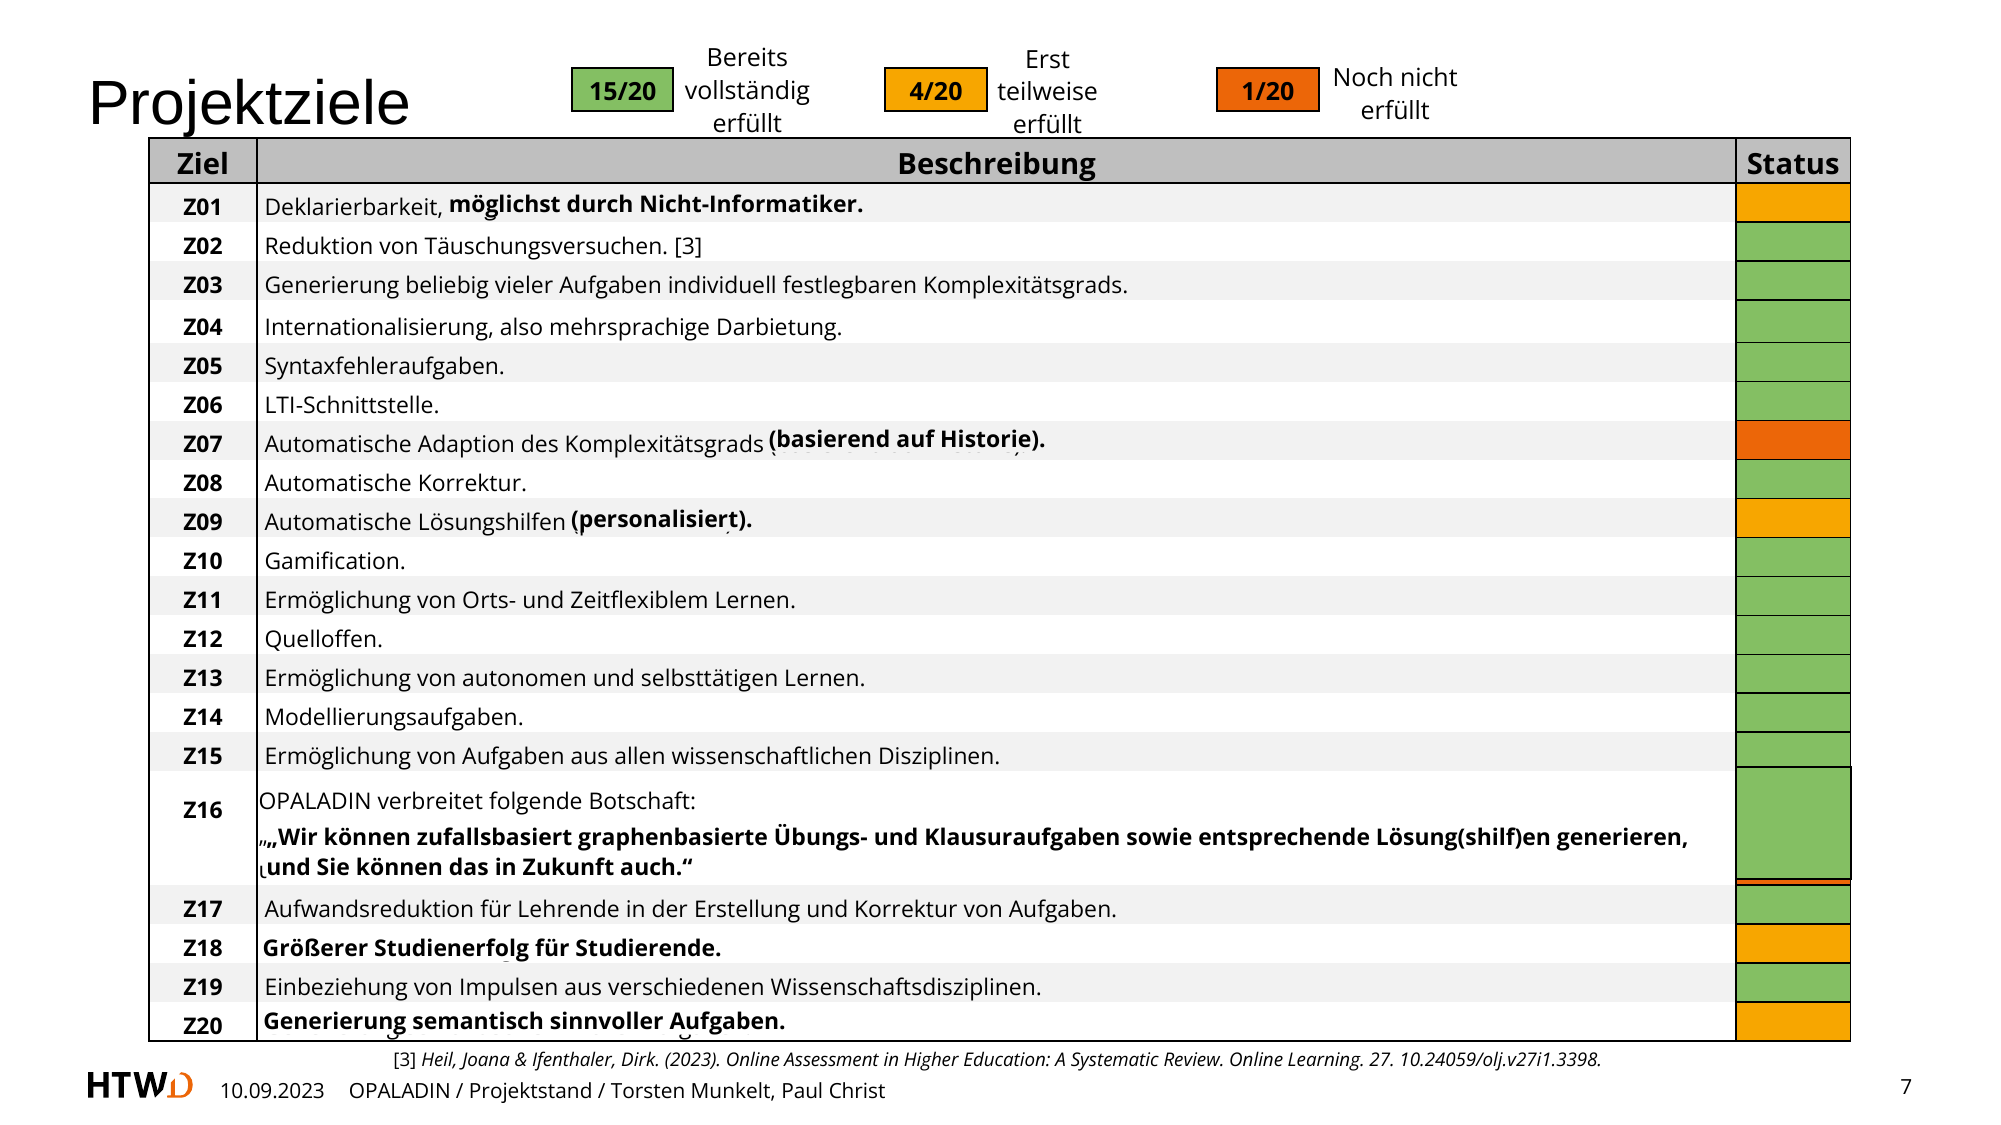

Bereits vollständig erfüllt
Erst teilweise erfüllt
Noch nicht
erfüllt
# Projektziele
15/20
1/20
14/20
4/20
2/20
| Ziel | Beschreibung | Status |
| --- | --- | --- |
| Z01 | Deklarierbarkeit, möglichst durch Nicht-Informatiker. |  |
| Z02 | Reduktion von Täuschungsversuchen. [3] |  |
| Z03 | Generierung beliebig vieler Aufgaben individuell festlegbaren Komplexitätsgrads. |  |
| Z04 | Internationalisierung, also mehrsprachige Darbietung. |  |
| Z05 | Syntaxfehleraufgaben. |  |
| Z06 | LTI-Schnittstelle. |  |
| Z07 | Automatische Adaption des Komplexitätsgrads (basierend auf Historie). |  |
| Z08 | Automatische Korrektur. |  |
| Z09 | Automatische Lösungshilfen (personalisiert). |  |
| Z10 | Gamification. |  |
| Z11 | Ermöglichung von Orts- und Zeitflexiblem Lernen. |  |
| Z12 | Quelloffen. |  |
| Z13 | Ermöglichung von autonomen und selbsttätigen Lernen. |  |
| Z14 | Modellierungsaufgaben. |  |
| Z15 | Ermöglichung von Aufgaben aus allen wissenschaftlichen Disziplinen. |  |
| Z16 | OPALADIN verbreitet folgende Botschaft: „Wir können zufallsbasiert graphenbasierte Übungs- und Klausuraufgaben sowie entsprechende Lösung(shilf)en generieren, und Sie können das in Zukunft auch.“ |  |
| Z17 | Aufwandsreduktion für Lehrende in der Erstellung und Korrektur von Aufgaben. |  |
| Z18 | Größerer Studienerfolg für Studierende. |  |
| Z19 | Einbeziehung von Impulsen aus verschiedenen Wissenschaftsdisziplinen. |  |
| Z20 | Generierung semantisch sinnvoller Aufgaben. |  |
möglichst durch Nicht-Informatiker.
(basierend auf Historie).
(personalisiert).

„Wir können zufallsbasiert graphenbasierte Übungs- und Klausuraufgaben sowie entsprechende Lösung(shilf)en generieren,
und Sie können das in Zukunft auch.“
Größerer Studienerfolg für Studierende.
Generierung semantisch sinnvoller Aufgaben.
[3] Heil, Joana & Ifenthaler, Dirk. (2023). Online Assessment in Higher Education: A Systematic Review. Online Learning. 27. 10.24059/olj.v27i1.3398.
10.09.2023
OPALADIN / Projektstand / Torsten Munkelt, Paul Christ
7